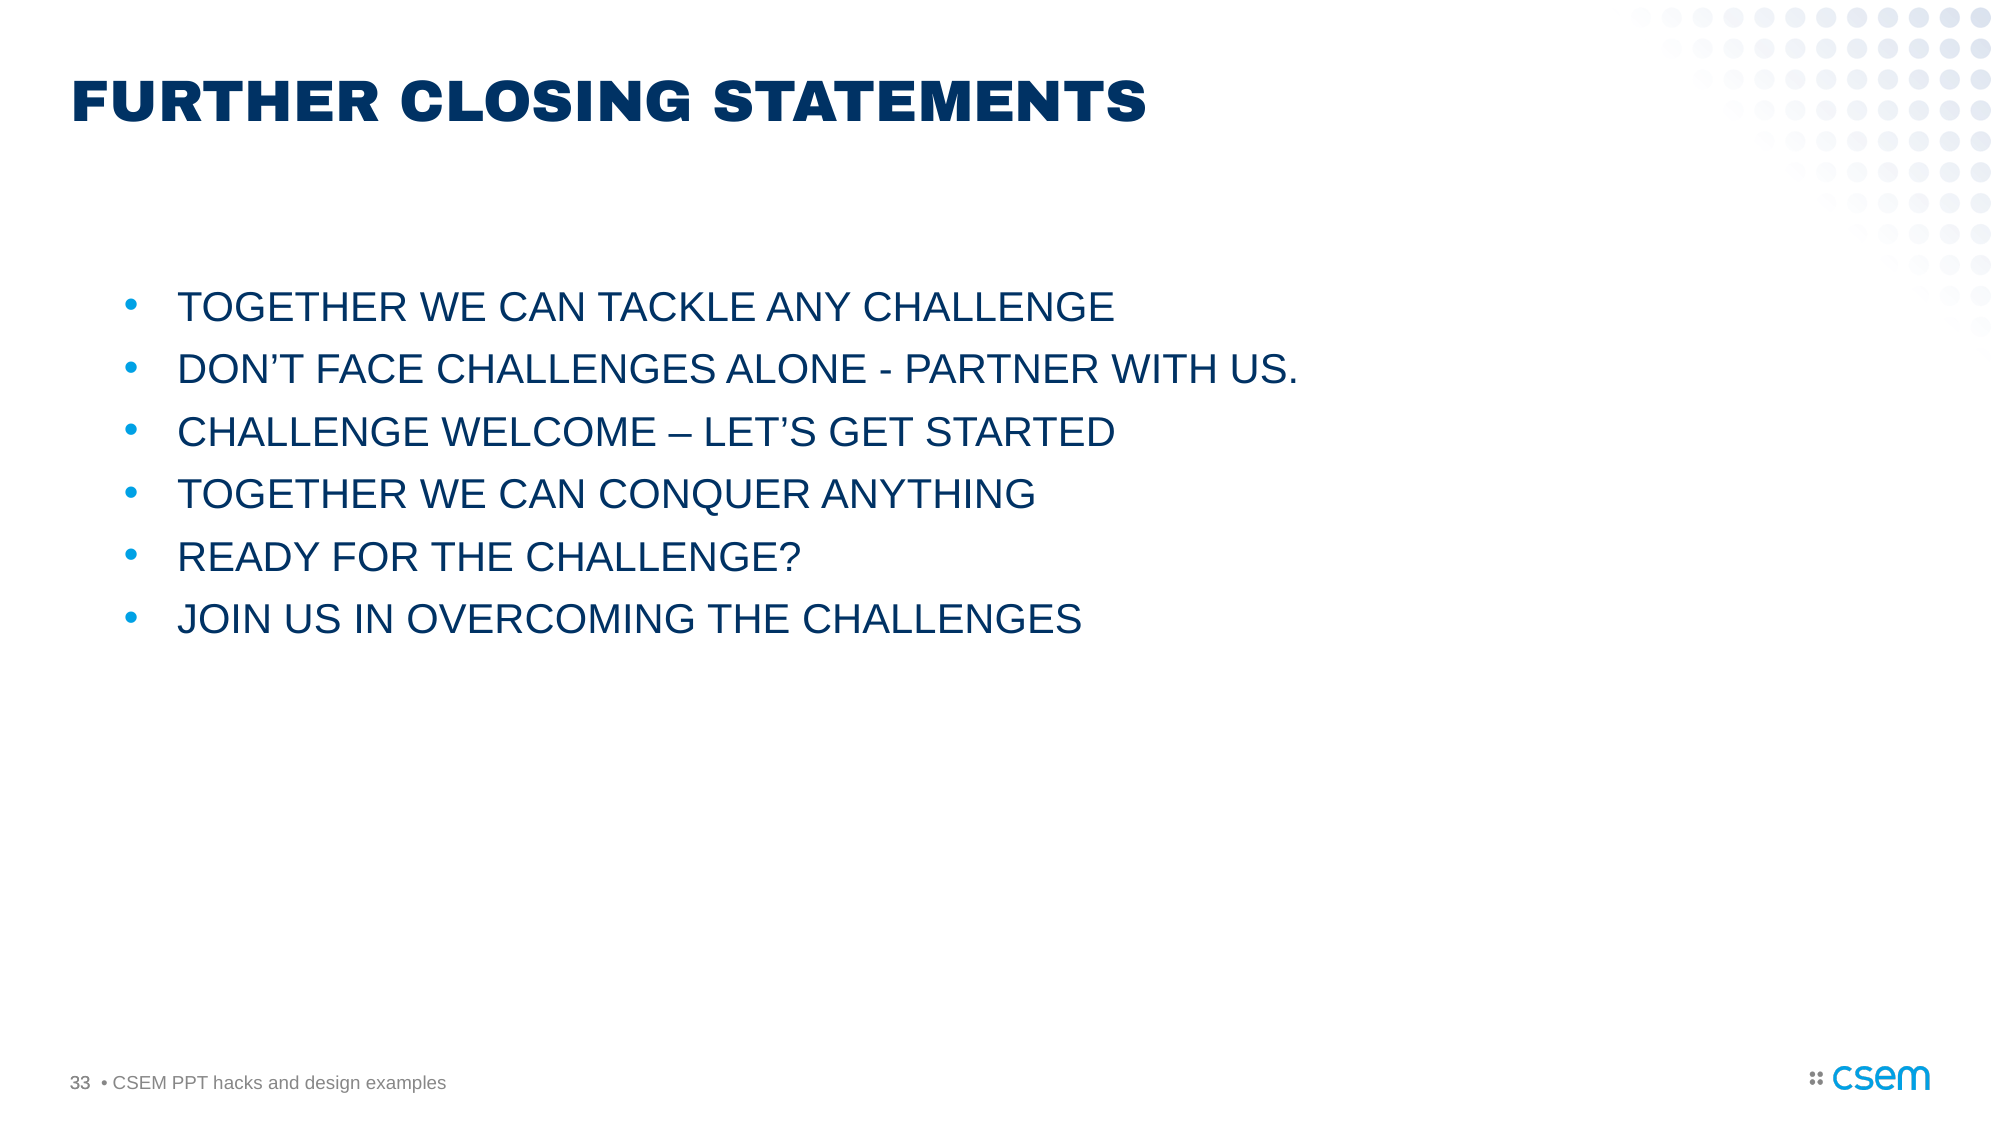

# Further closing Statements
TOGETHER WE CAN TACKLE ANY CHALLENGE
DON’T FACE CHALLENGES ALONE - PARTNER WITH US.
CHALLENGE WELCOME – LET’S GET STARTED
TOGETHER WE CAN CONQUER ANYTHING
READY FOR THE CHALLENGE?
JOIN US IN OVERCOMING THE CHALLENGES

33